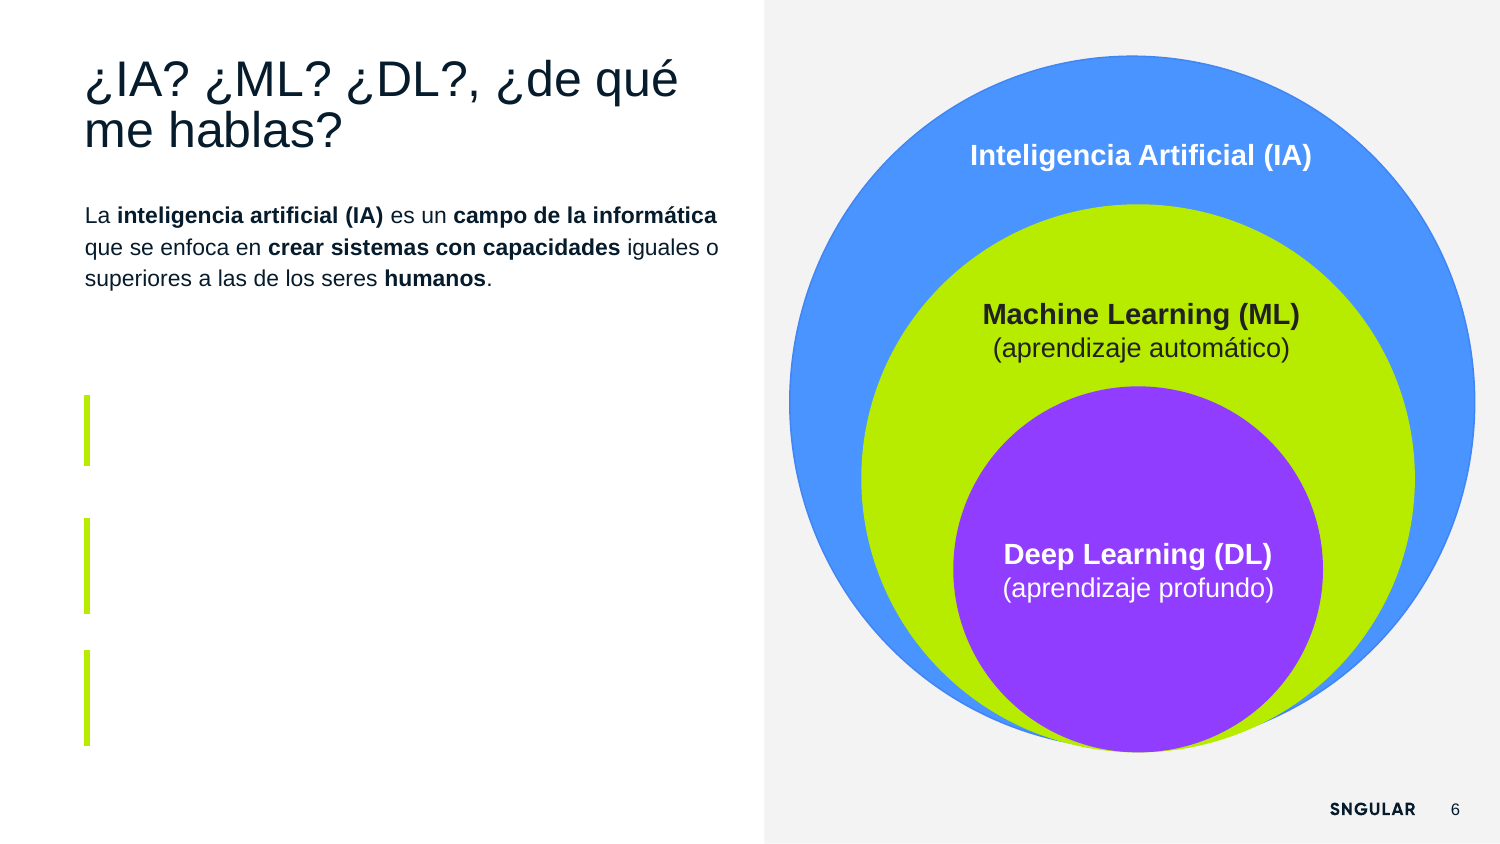

¿IA? ¿ML? ¿DL?, ¿de qué me hablas?

Inteligencia Artificial (IA)
La inteligencia artificial (IA) es un campo de la informática que se enfoca en crear sistemas con capacidades iguales o superiores a las de los seres humanos.

Machine Learning (ML)
(aprendizaje automático)

Deep Learning (DL)
(aprendizaje profundo)

6
6